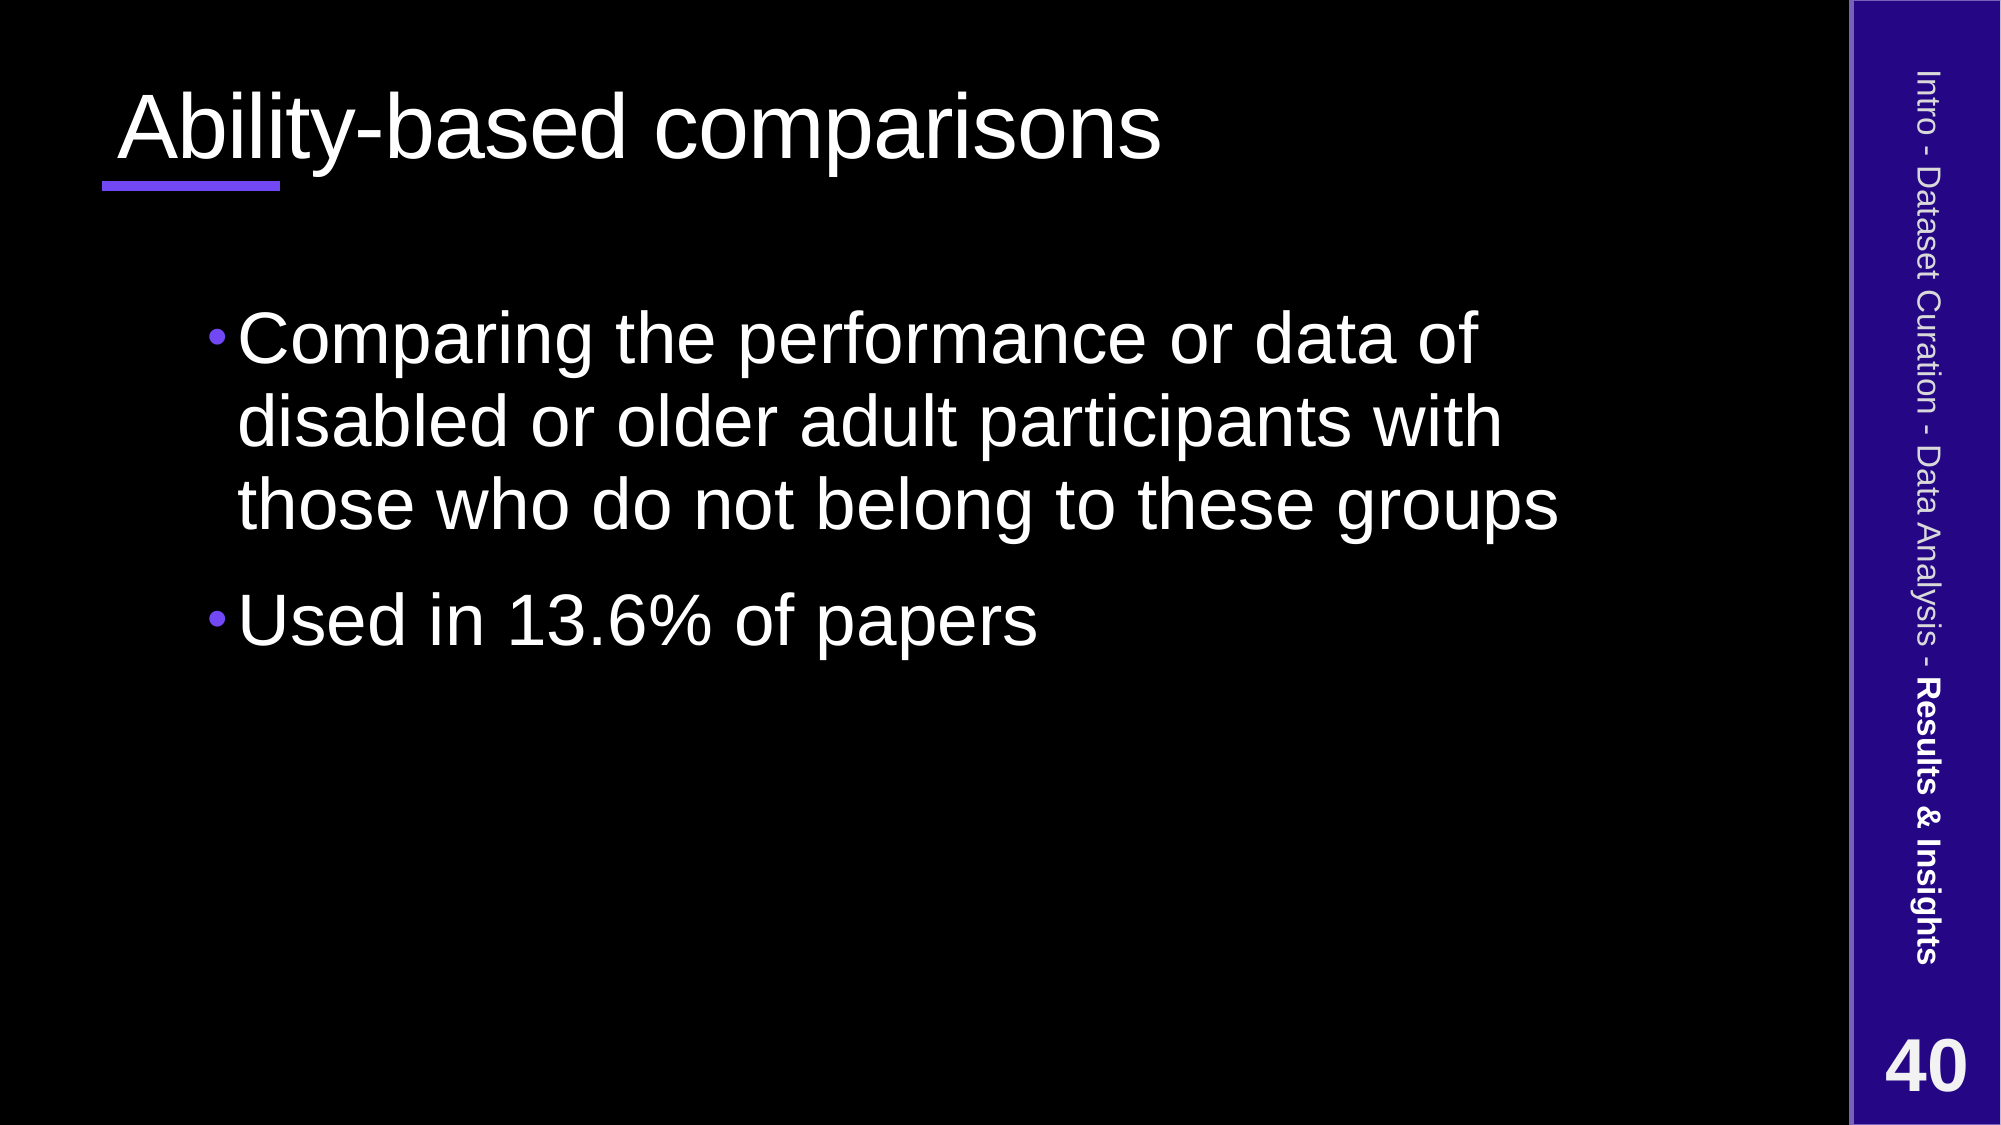

# Ability-based comparisons
Comparing the performance or data of disabled or older adult participants with those who do not belong to these groups
Used in 13.6% of papers

Intro - Dataset Curation - Data Analysis - Results & Insights
40